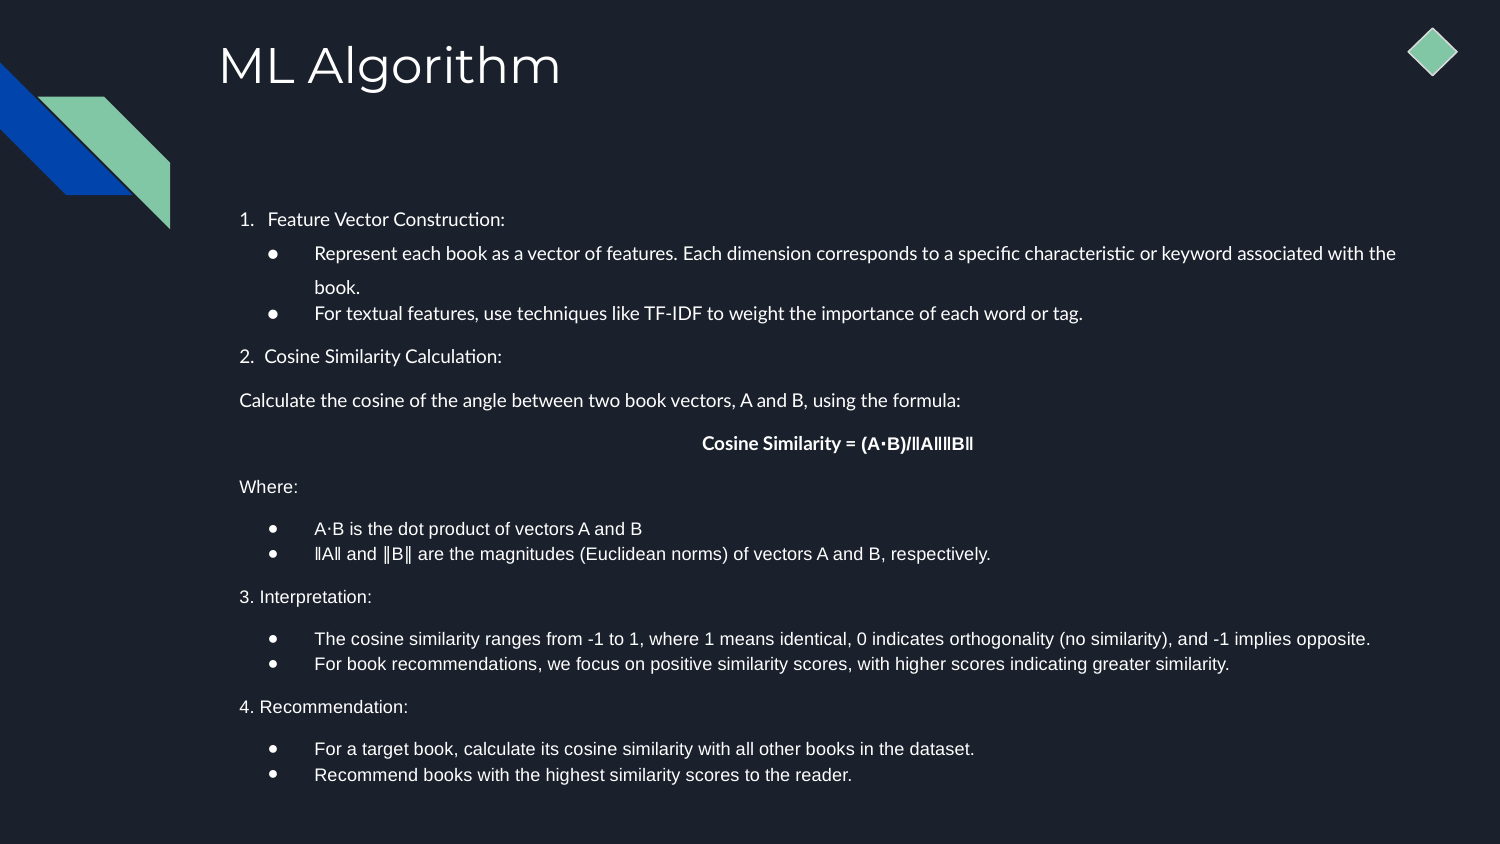

# ML Algorithm

Feature Vector Construction:
Represent each book as a vector of features. Each dimension corresponds to a specific characteristic or keyword associated with the book.
For textual features, use techniques like TF-IDF to weight the importance of each word or tag.
2.  Cosine Similarity Calculation:
Calculate the cosine of the angle between two book vectors, A and B, using the formula:
Cosine Similarity = (A⋅B)/‖A‖‖B‖
Where:
A⋅B is the dot product of vectors A and B
‖A‖ and ∥B∥ are the magnitudes (Euclidean norms) of vectors A and B, respectively.
3. Interpretation:
The cosine similarity ranges from -1 to 1, where 1 means identical, 0 indicates orthogonality (no similarity), and -1 implies opposite.
For book recommendations, we focus on positive similarity scores, with higher scores indicating greater similarity.
4. Recommendation:
For a target book, calculate its cosine similarity with all other books in the dataset.
Recommend books with the highest similarity scores to the reader.